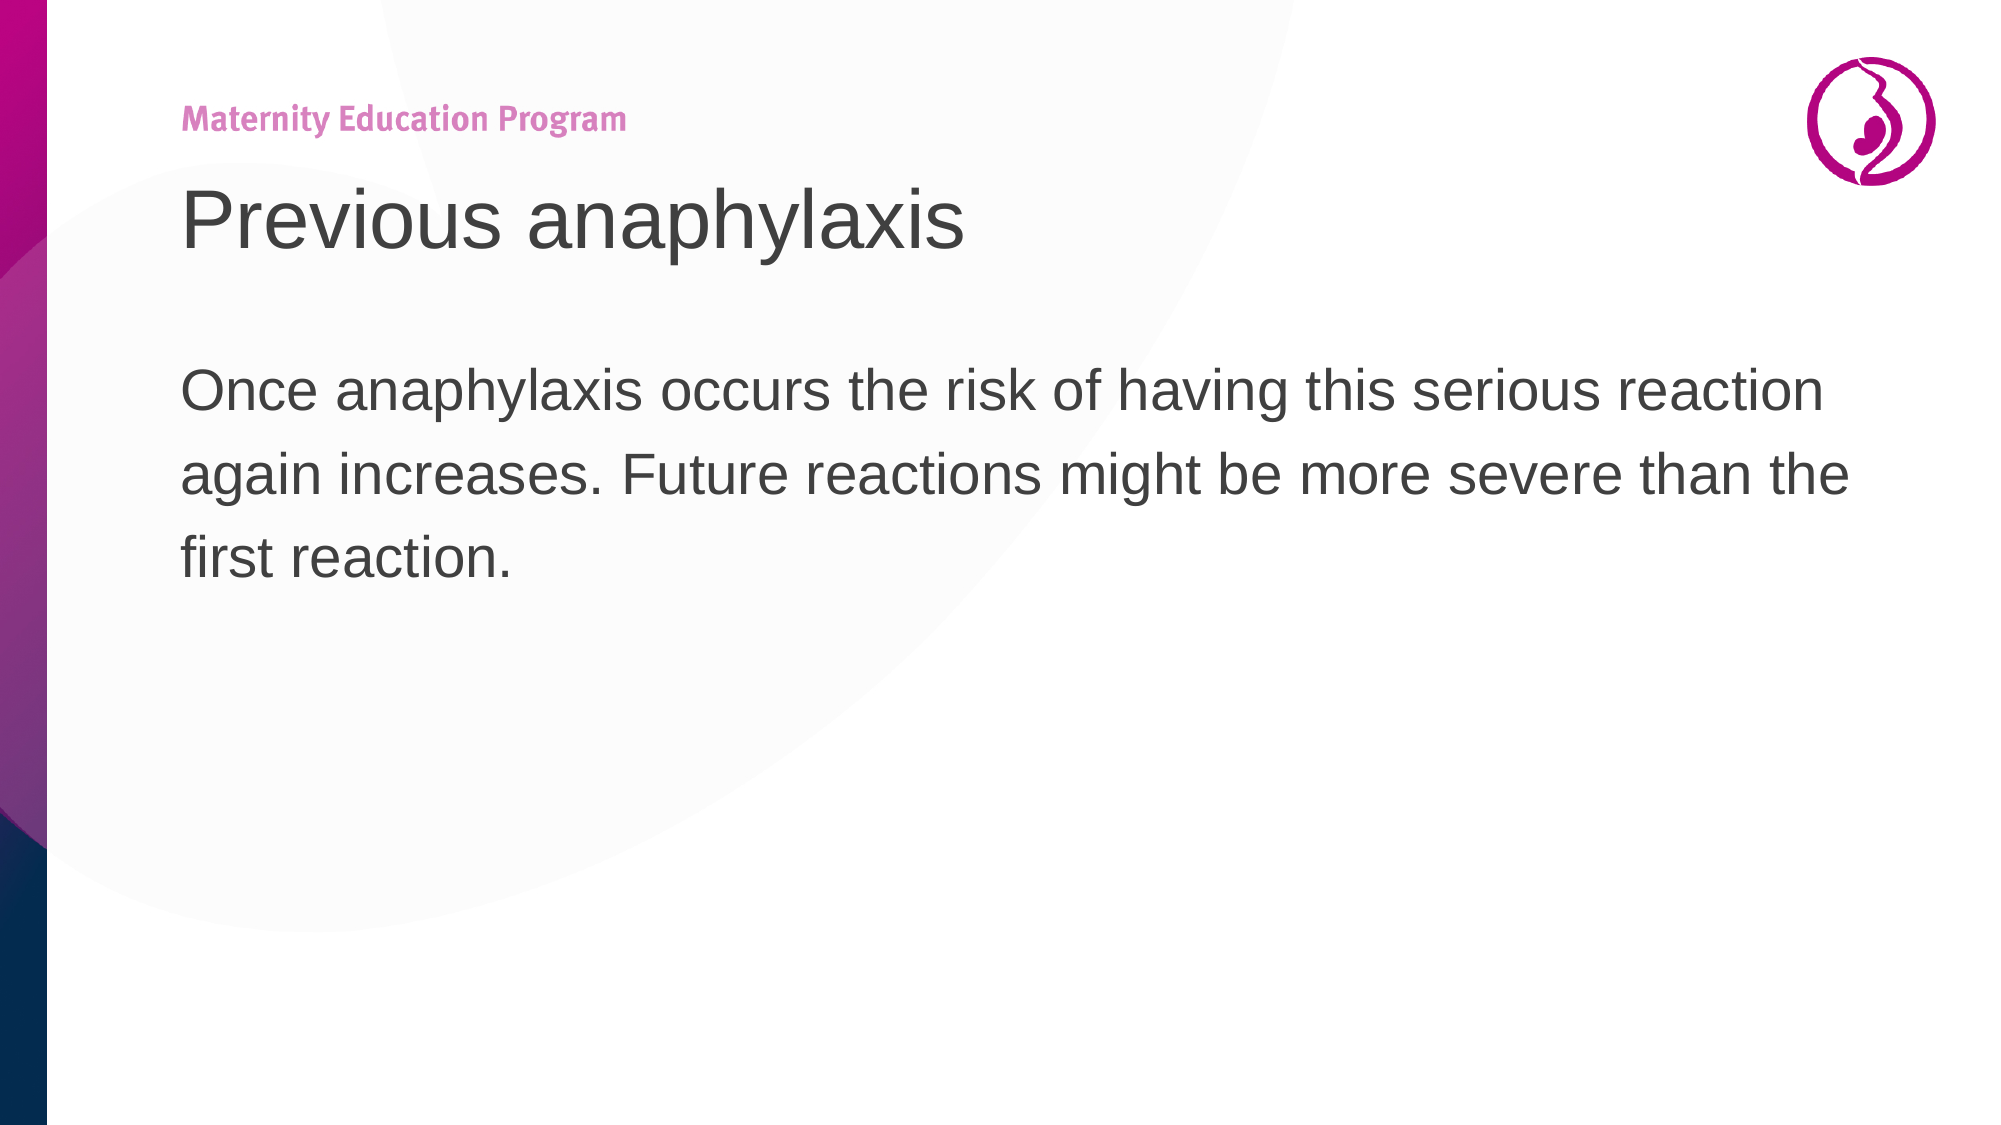

# Previous anaphylaxis
Once anaphylaxis occurs the risk of having this serious reaction again increases. Future reactions might be more severe than the first reaction.